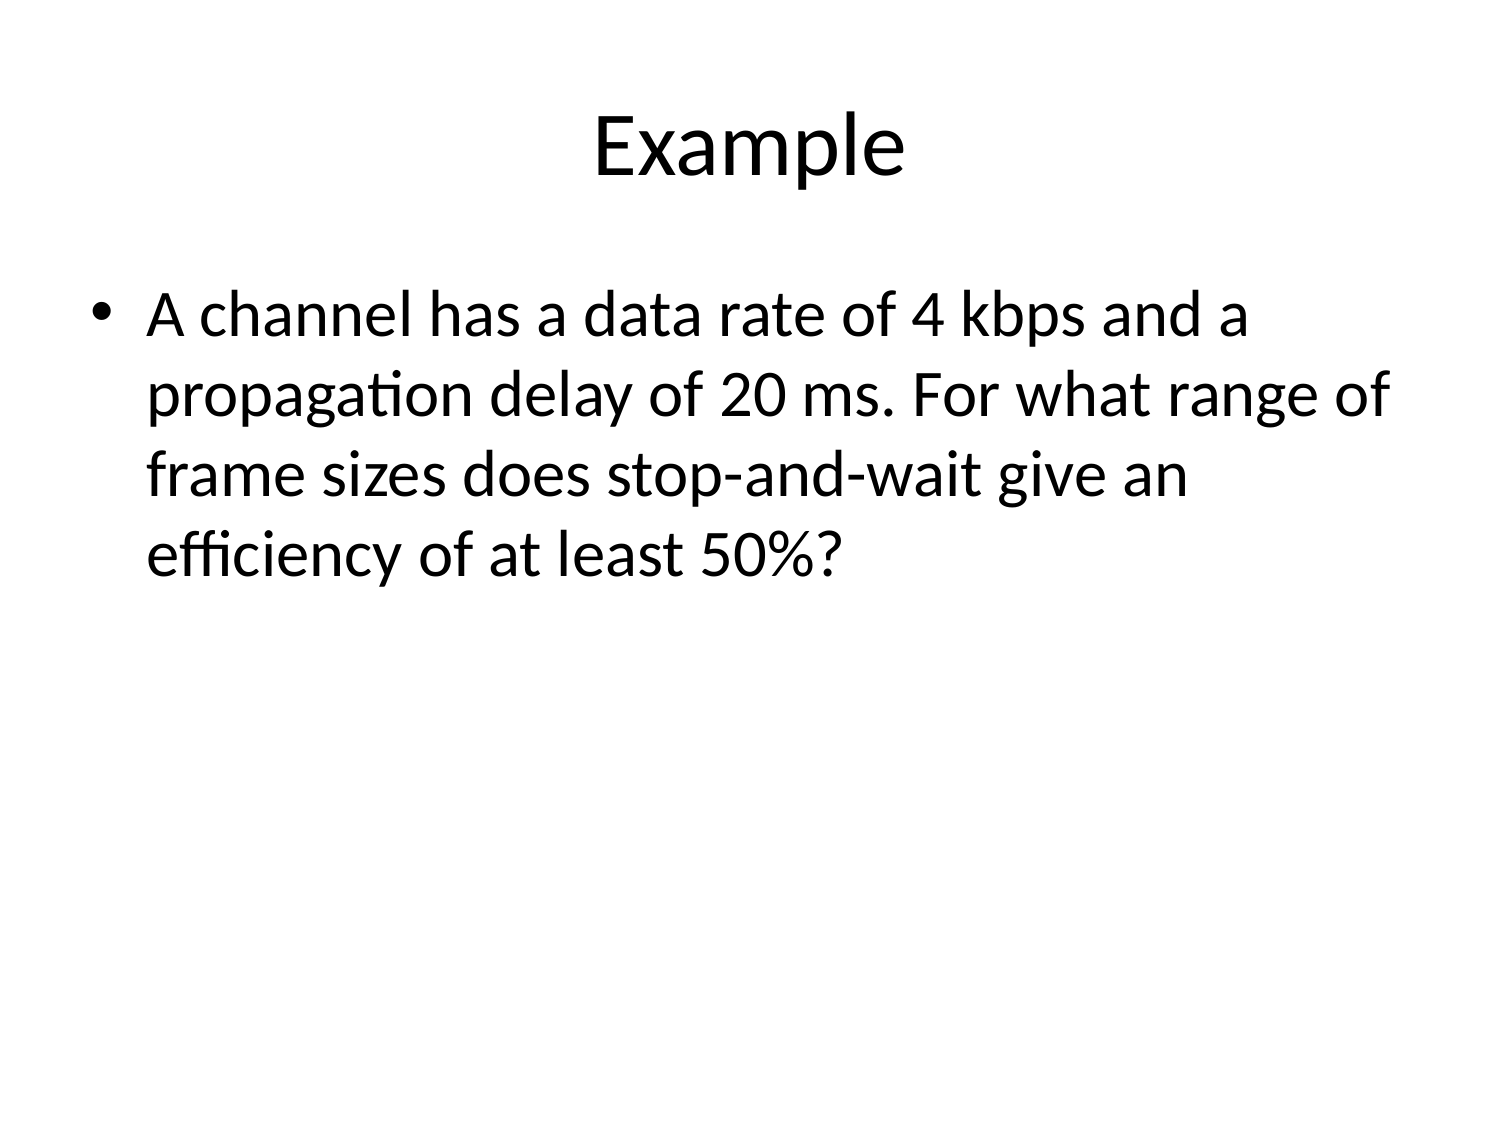

# Example
A channel has a data rate of 4 kbps and a propagation delay of 20 ms. For what range of frame sizes does stop-and-wait give an efficiency of at least 50%?